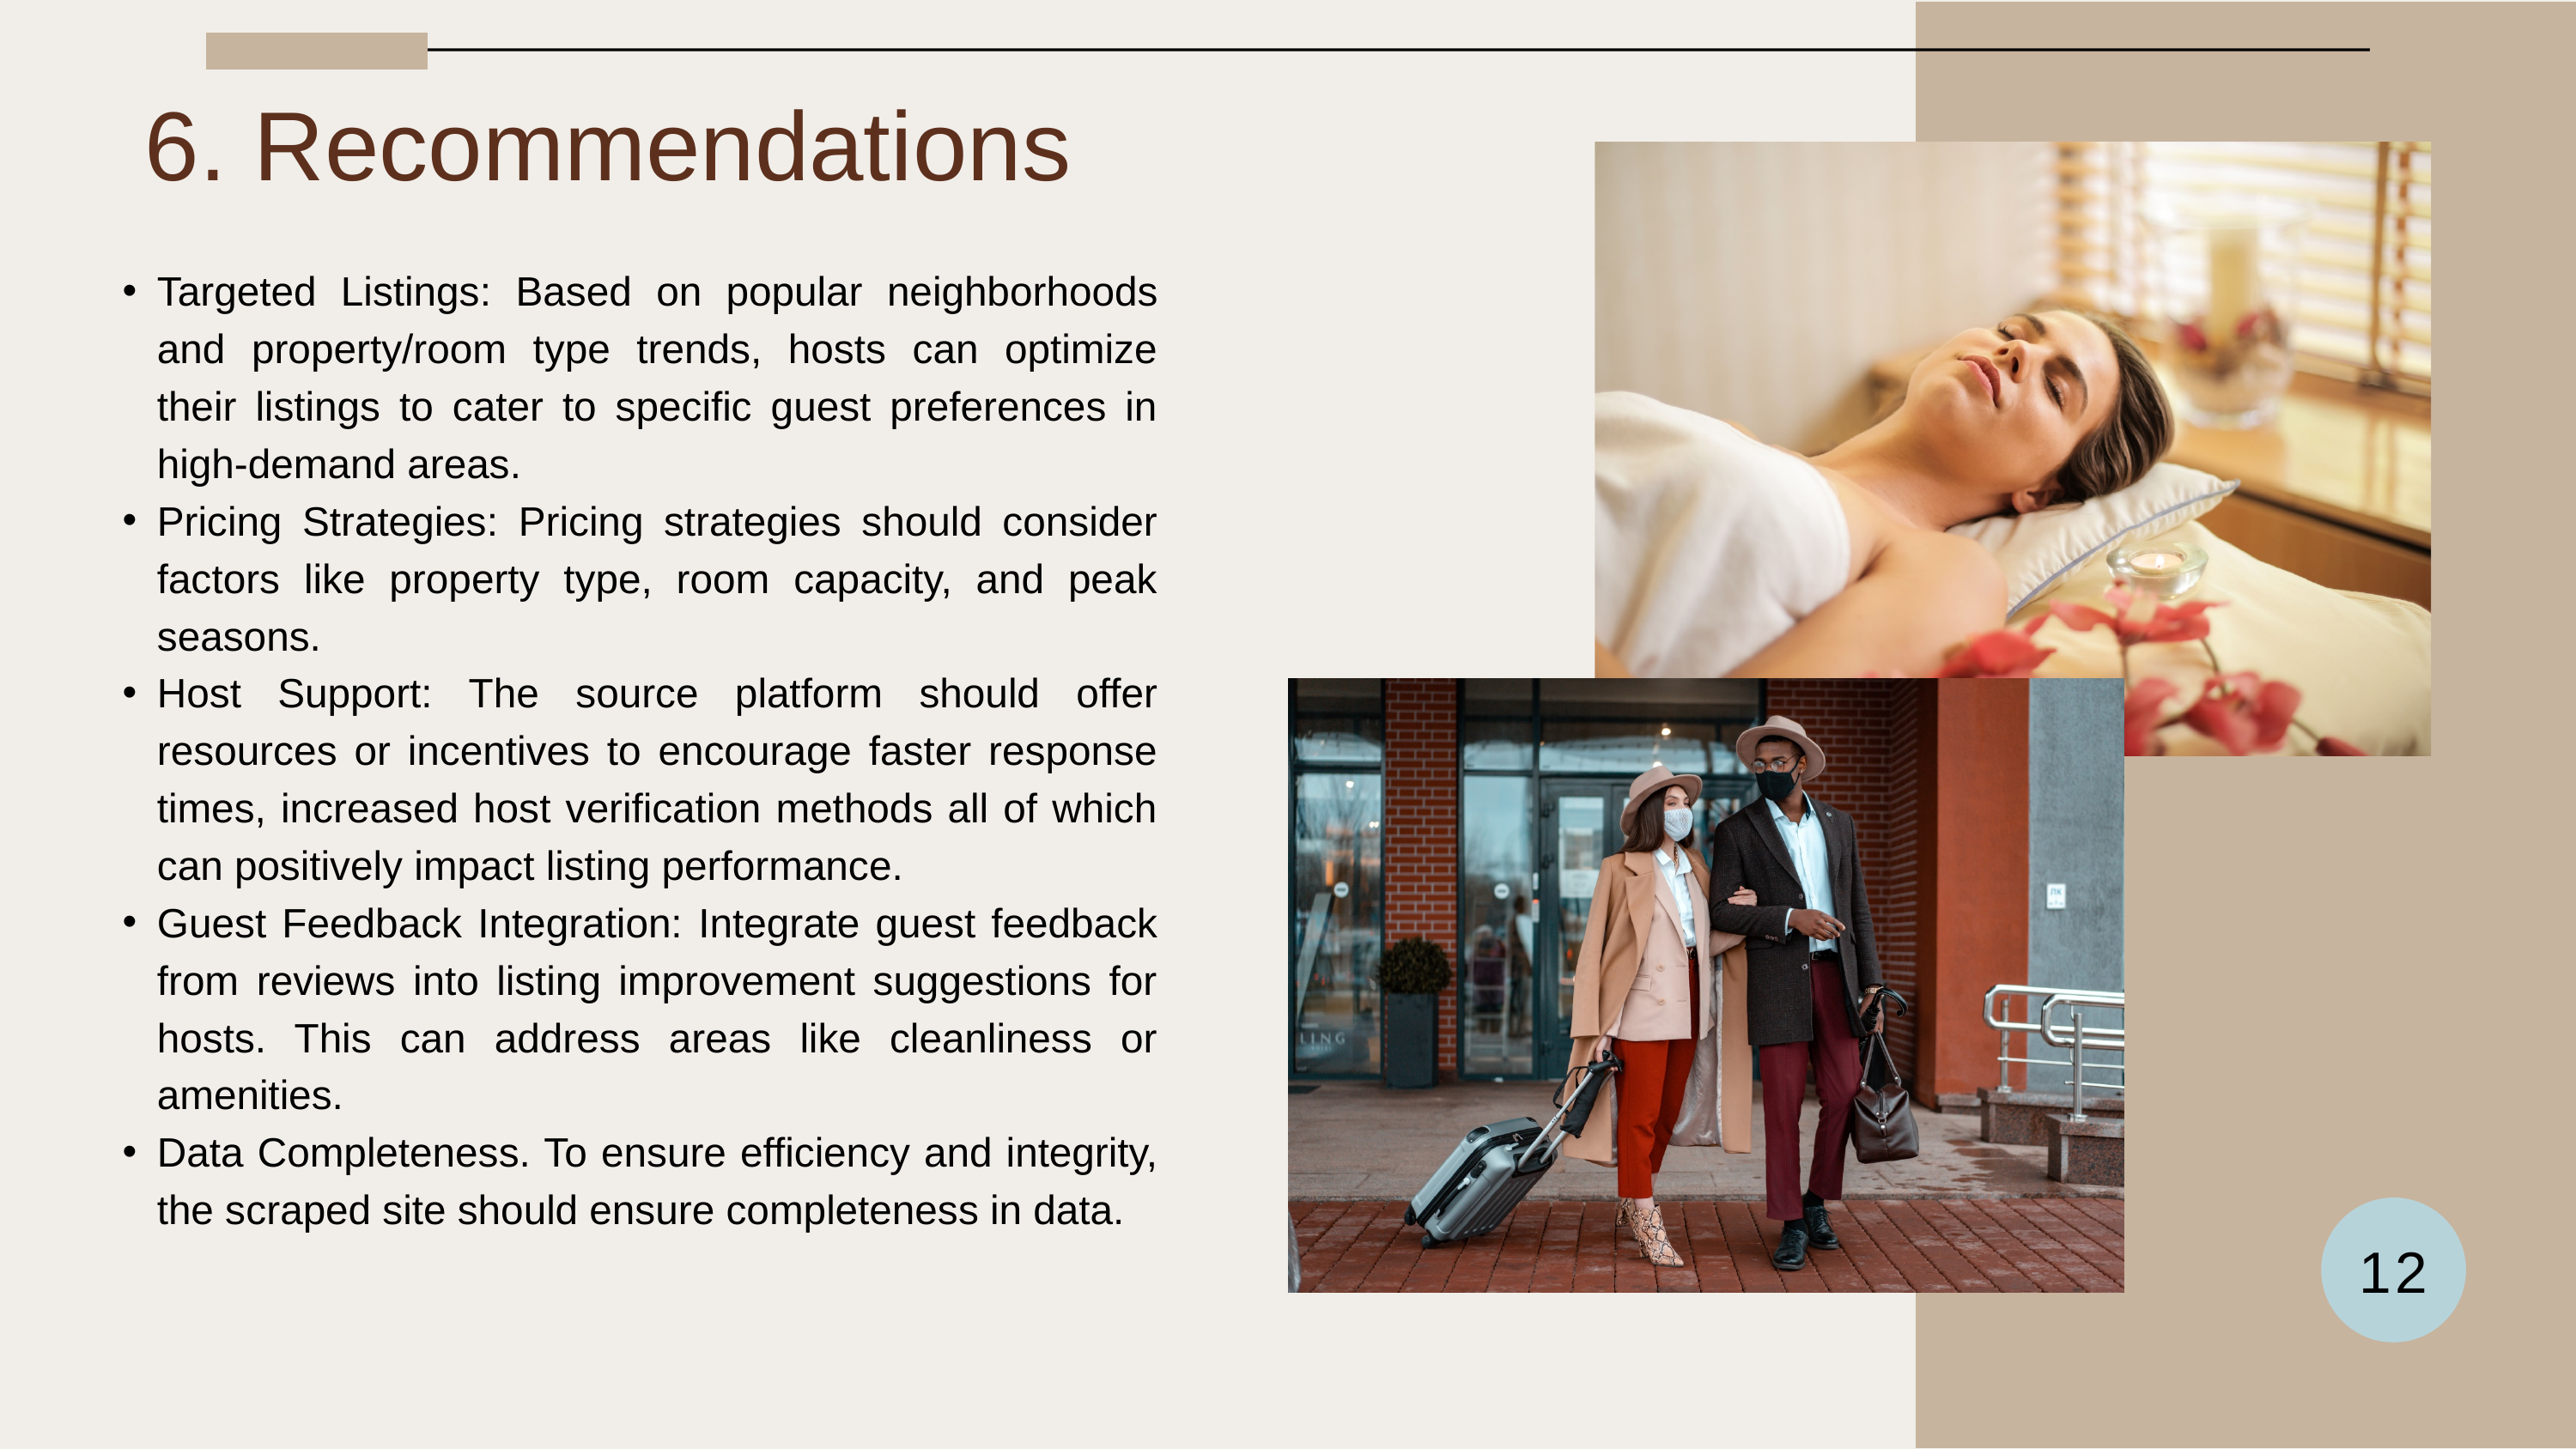

6. Recommendations

Targeted Listings: Based on popular neighborhoods and property/room type trends, hosts can optimize their listings to cater to specific guest preferences in high-demand areas.
Pricing Strategies: Pricing strategies should consider factors like property type, room capacity, and peak seasons.
Host Support: The source platform should offer resources or incentives to encourage faster response times, increased host verification methods all of which can positively impact listing performance.
Guest Feedback Integration: Integrate guest feedback from reviews into listing improvement suggestions for hosts. This can address areas like cleanliness or amenities.
Data Completeness. To ensure efficiency and integrity, the scraped site should ensure completeness in data.

12